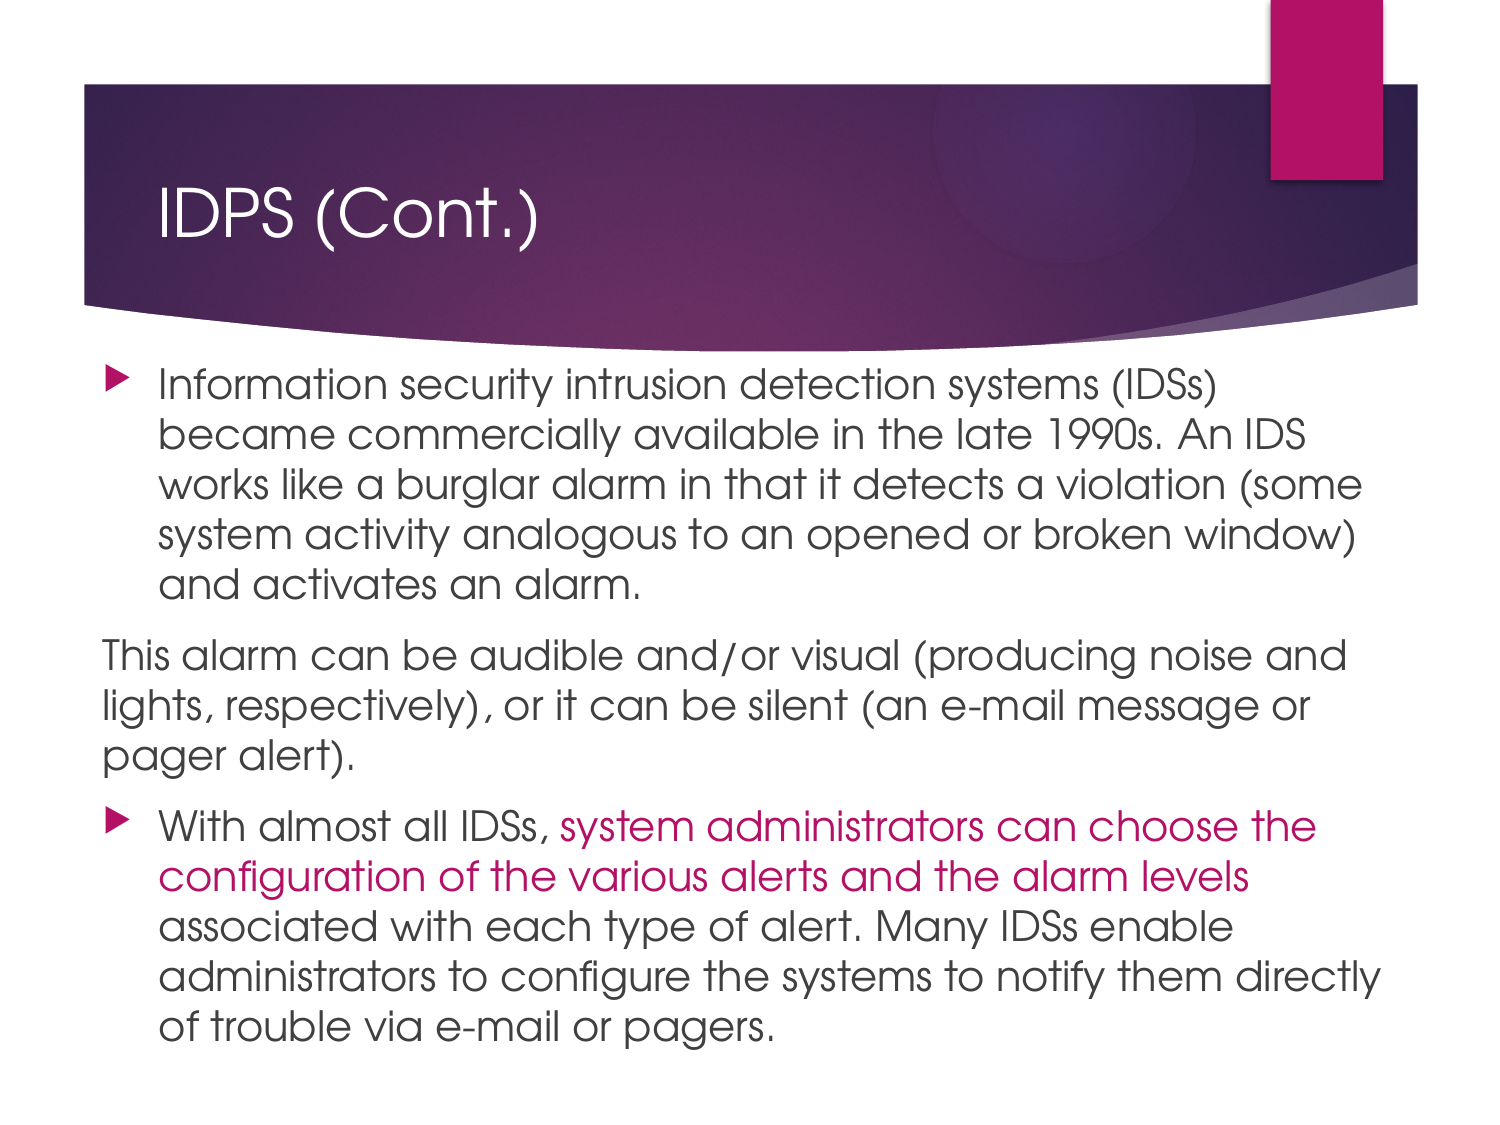

# IDPS (Cont.)
Information security intrusion detection systems (IDSs) became commercially available in the late 1990s. An IDS works like a burglar alarm in that it detects a violation (some system activity analogous to an opened or broken window) and activates an alarm.
This alarm can be audible and/or visual (producing noise and lights, respectively), or it can be silent (an e-mail message or pager alert).
With almost all IDSs, system administrators can choose the configuration of the various alerts and the alarm levels associated with each type of alert. Many IDSs enable administrators to configure the systems to notify them directly of trouble via e-mail or pagers.